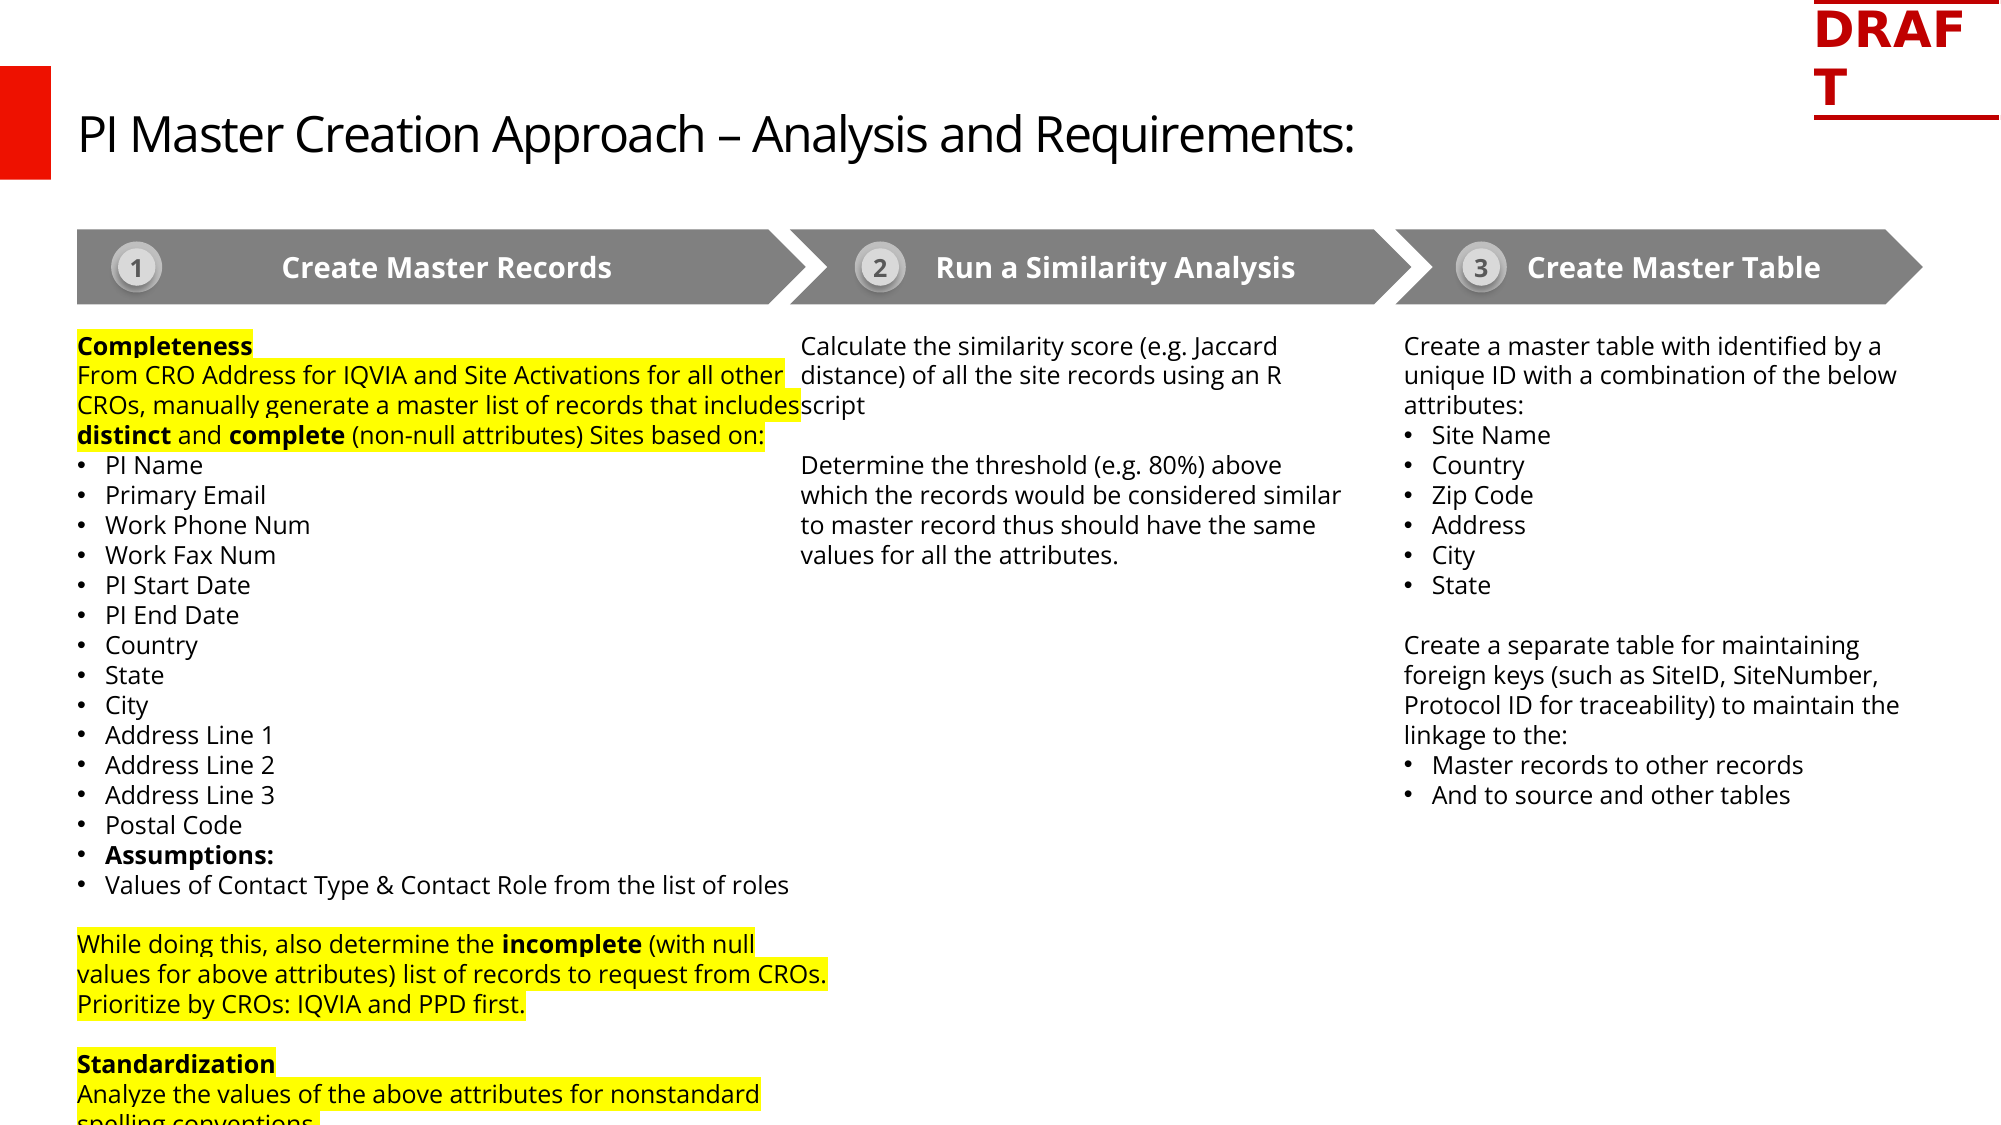

PI Master Creation Approach – Analysis and Requirements:
Create Master Records
Run a Similarity Analysis
Create Master Table

1

2

3
Completeness
From CRO Address for IQVIA and Site Activations for all other CROs, manually generate a master list of records that includes distinct and complete (non-null attributes) Sites based on:
PI Name
Primary Email
Work Phone Num
Work Fax Num
PI Start Date
PI End Date
Country
State
City
Address Line 1
Address Line 2
Address Line 3
Postal Code
Assumptions:
Values of Contact Type & Contact Role from the list of roles

While doing this, also determine the incomplete (with null values for above attributes) list of records to request from CROs. Prioritize by CROs: IQVIA and PPD first.

Standardization
Analyze the values of the above attributes for nonstandard spelling conventions.
Calculate the similarity score (e.g. Jaccard distance) of all the site records using an R script

Determine the threshold (e.g. 80%) above which the records would be considered similar to master record thus should have the same values for all the attributes.

Create a master table with identified by a unique ID with a combination of the below attributes:
Site Name
Country
Zip Code
Address
City
State

Create a separate table for maintaining foreign keys (such as SiteID, SiteNumber, Protocol ID for traceability) to maintain the linkage to the:
Master records to other records
And to source and other tables